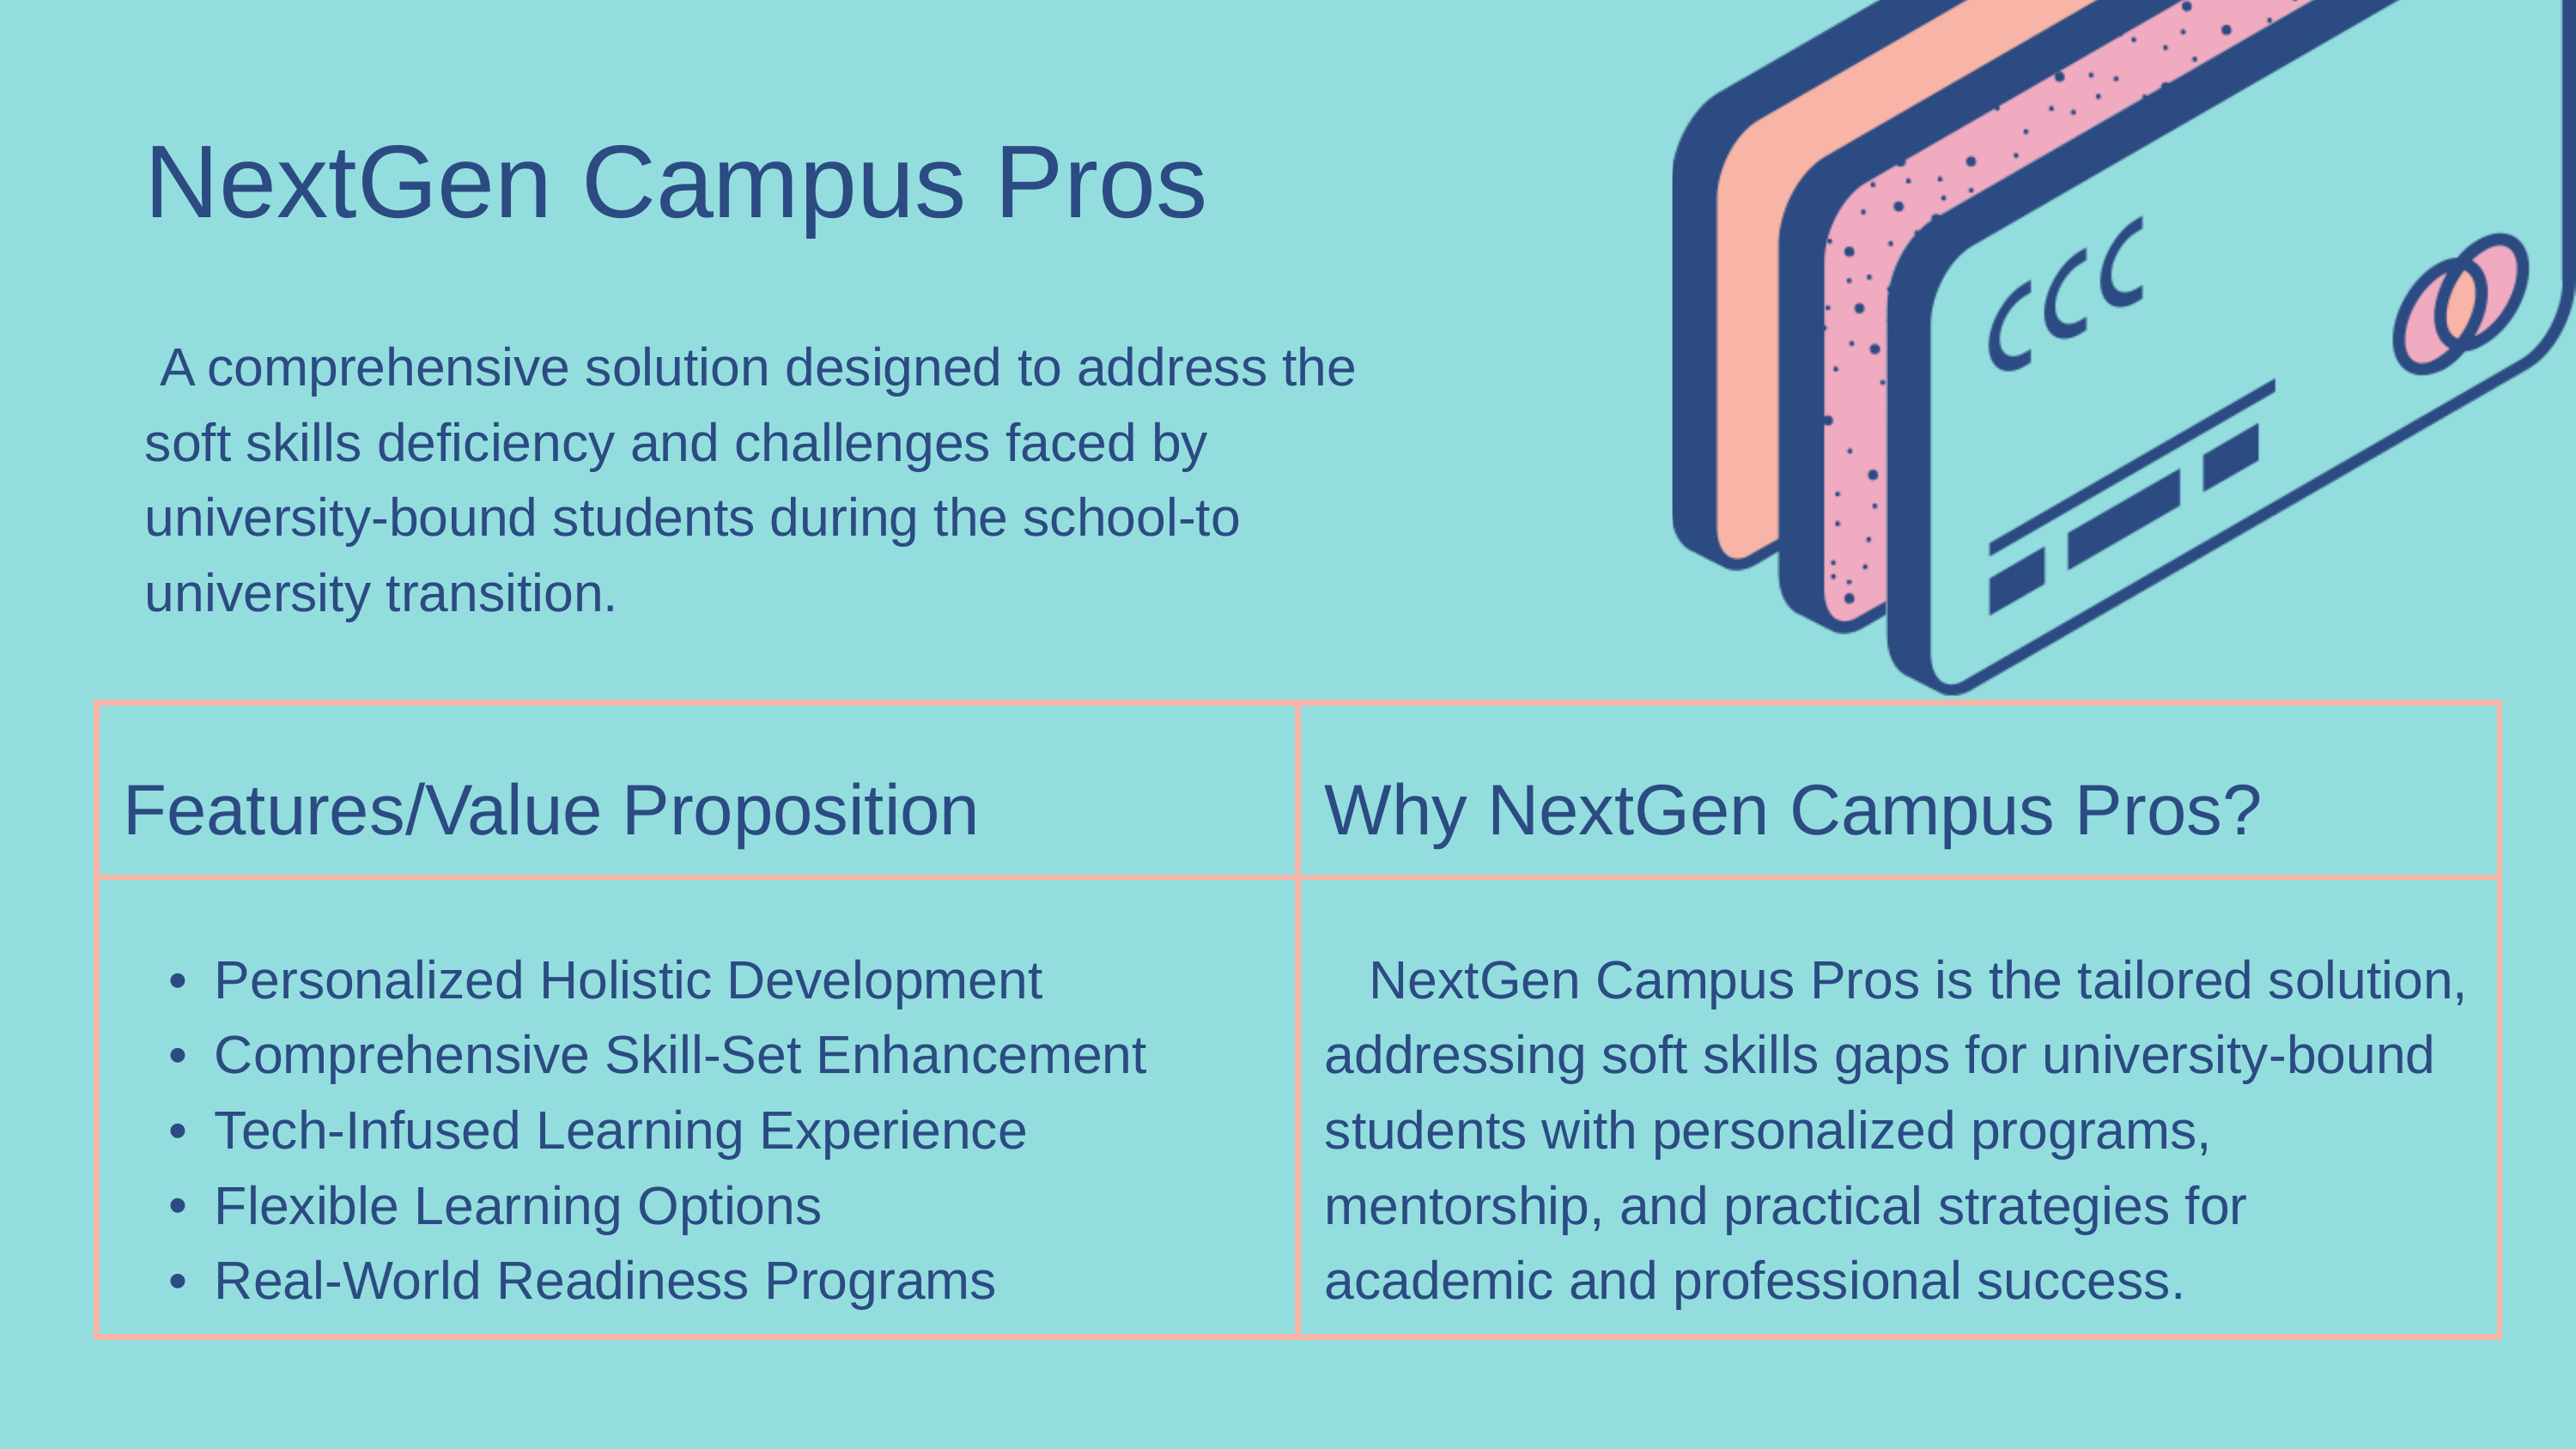

NextGen Campus Pros

 A comprehensive solution designed to address the soft skills deficiency and challenges faced by university-bound students during the school-to university transition.
| Features/Value Proposition | Why NextGen Campus Pros? |
| --- | --- |
| Personalized Holistic Development Comprehensive Skill-Set Enhancement Tech-Infused Learning Experience Flexible Learning Options Real-World Readiness Programs | NextGen Campus Pros is the tailored solution, addressing soft skills gaps for university-bound students with personalized programs, mentorship, and practical strategies for academic and professional success. |